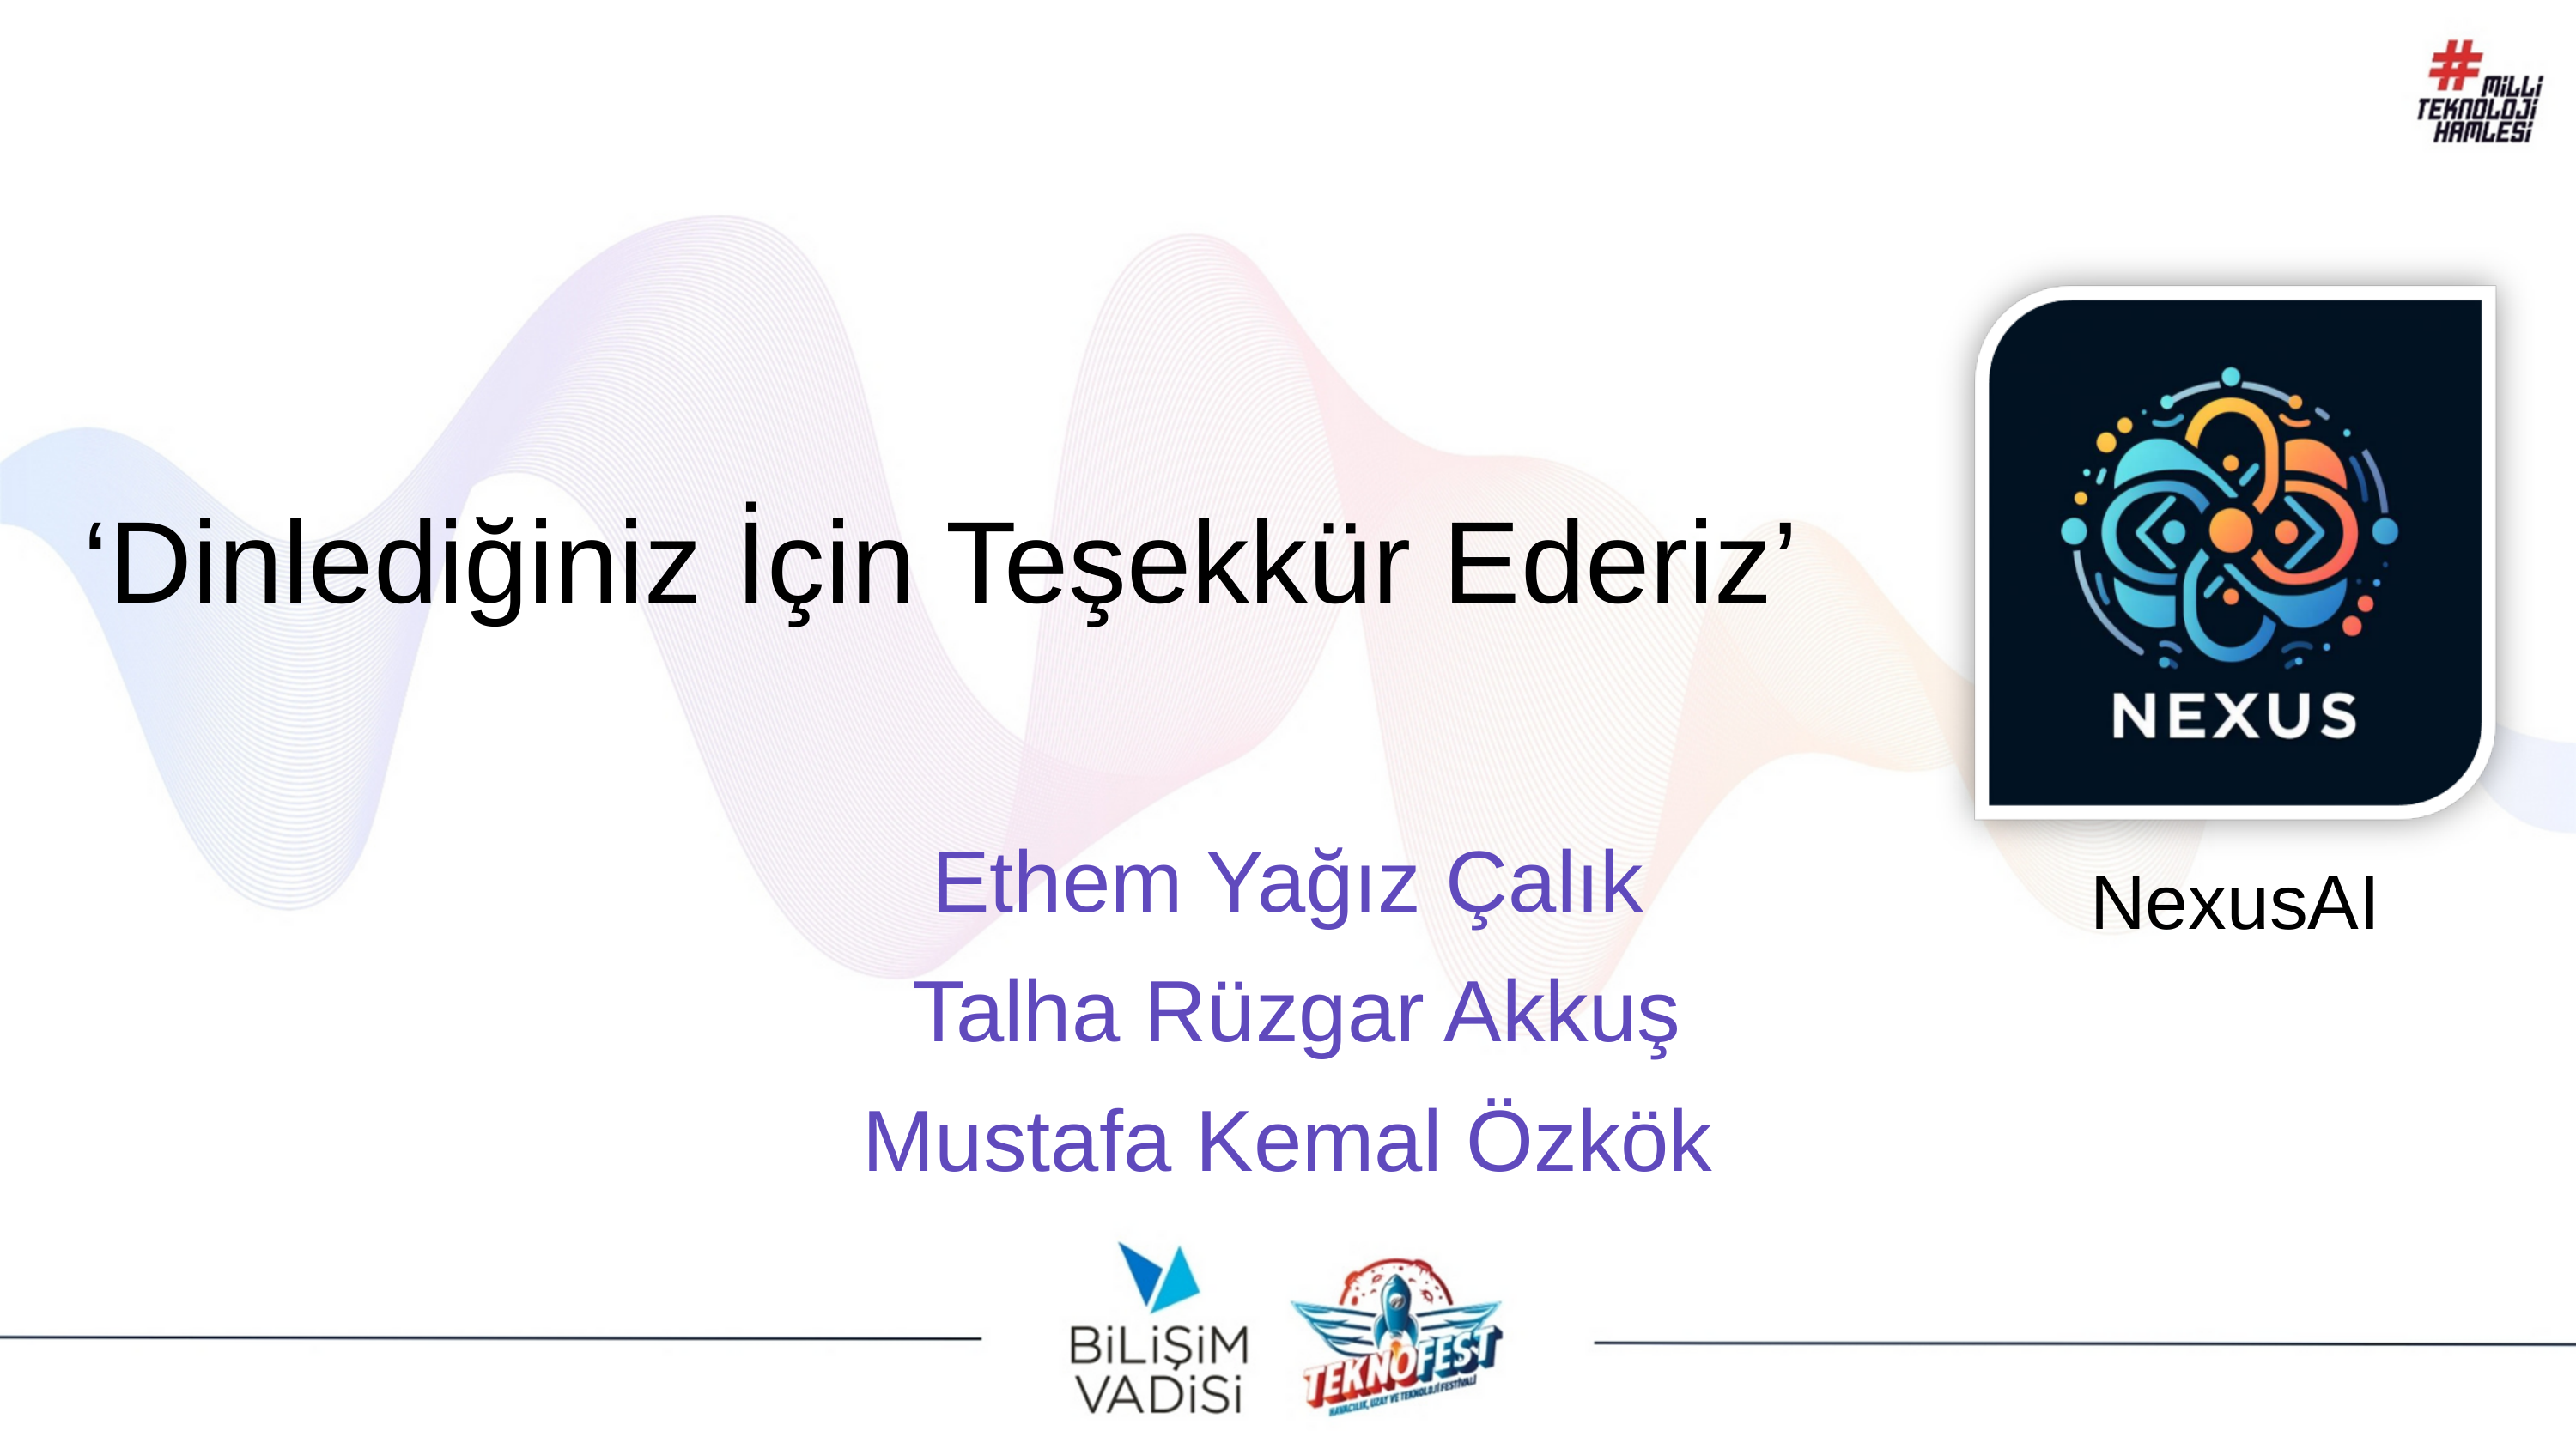

‘Dinlediğiniz İçin Teşekkür Ederiz’
Ethem Yağız Çalık
NexusAI
Talha Rüzgar Akkuş
Mustafa Kemal Özkök